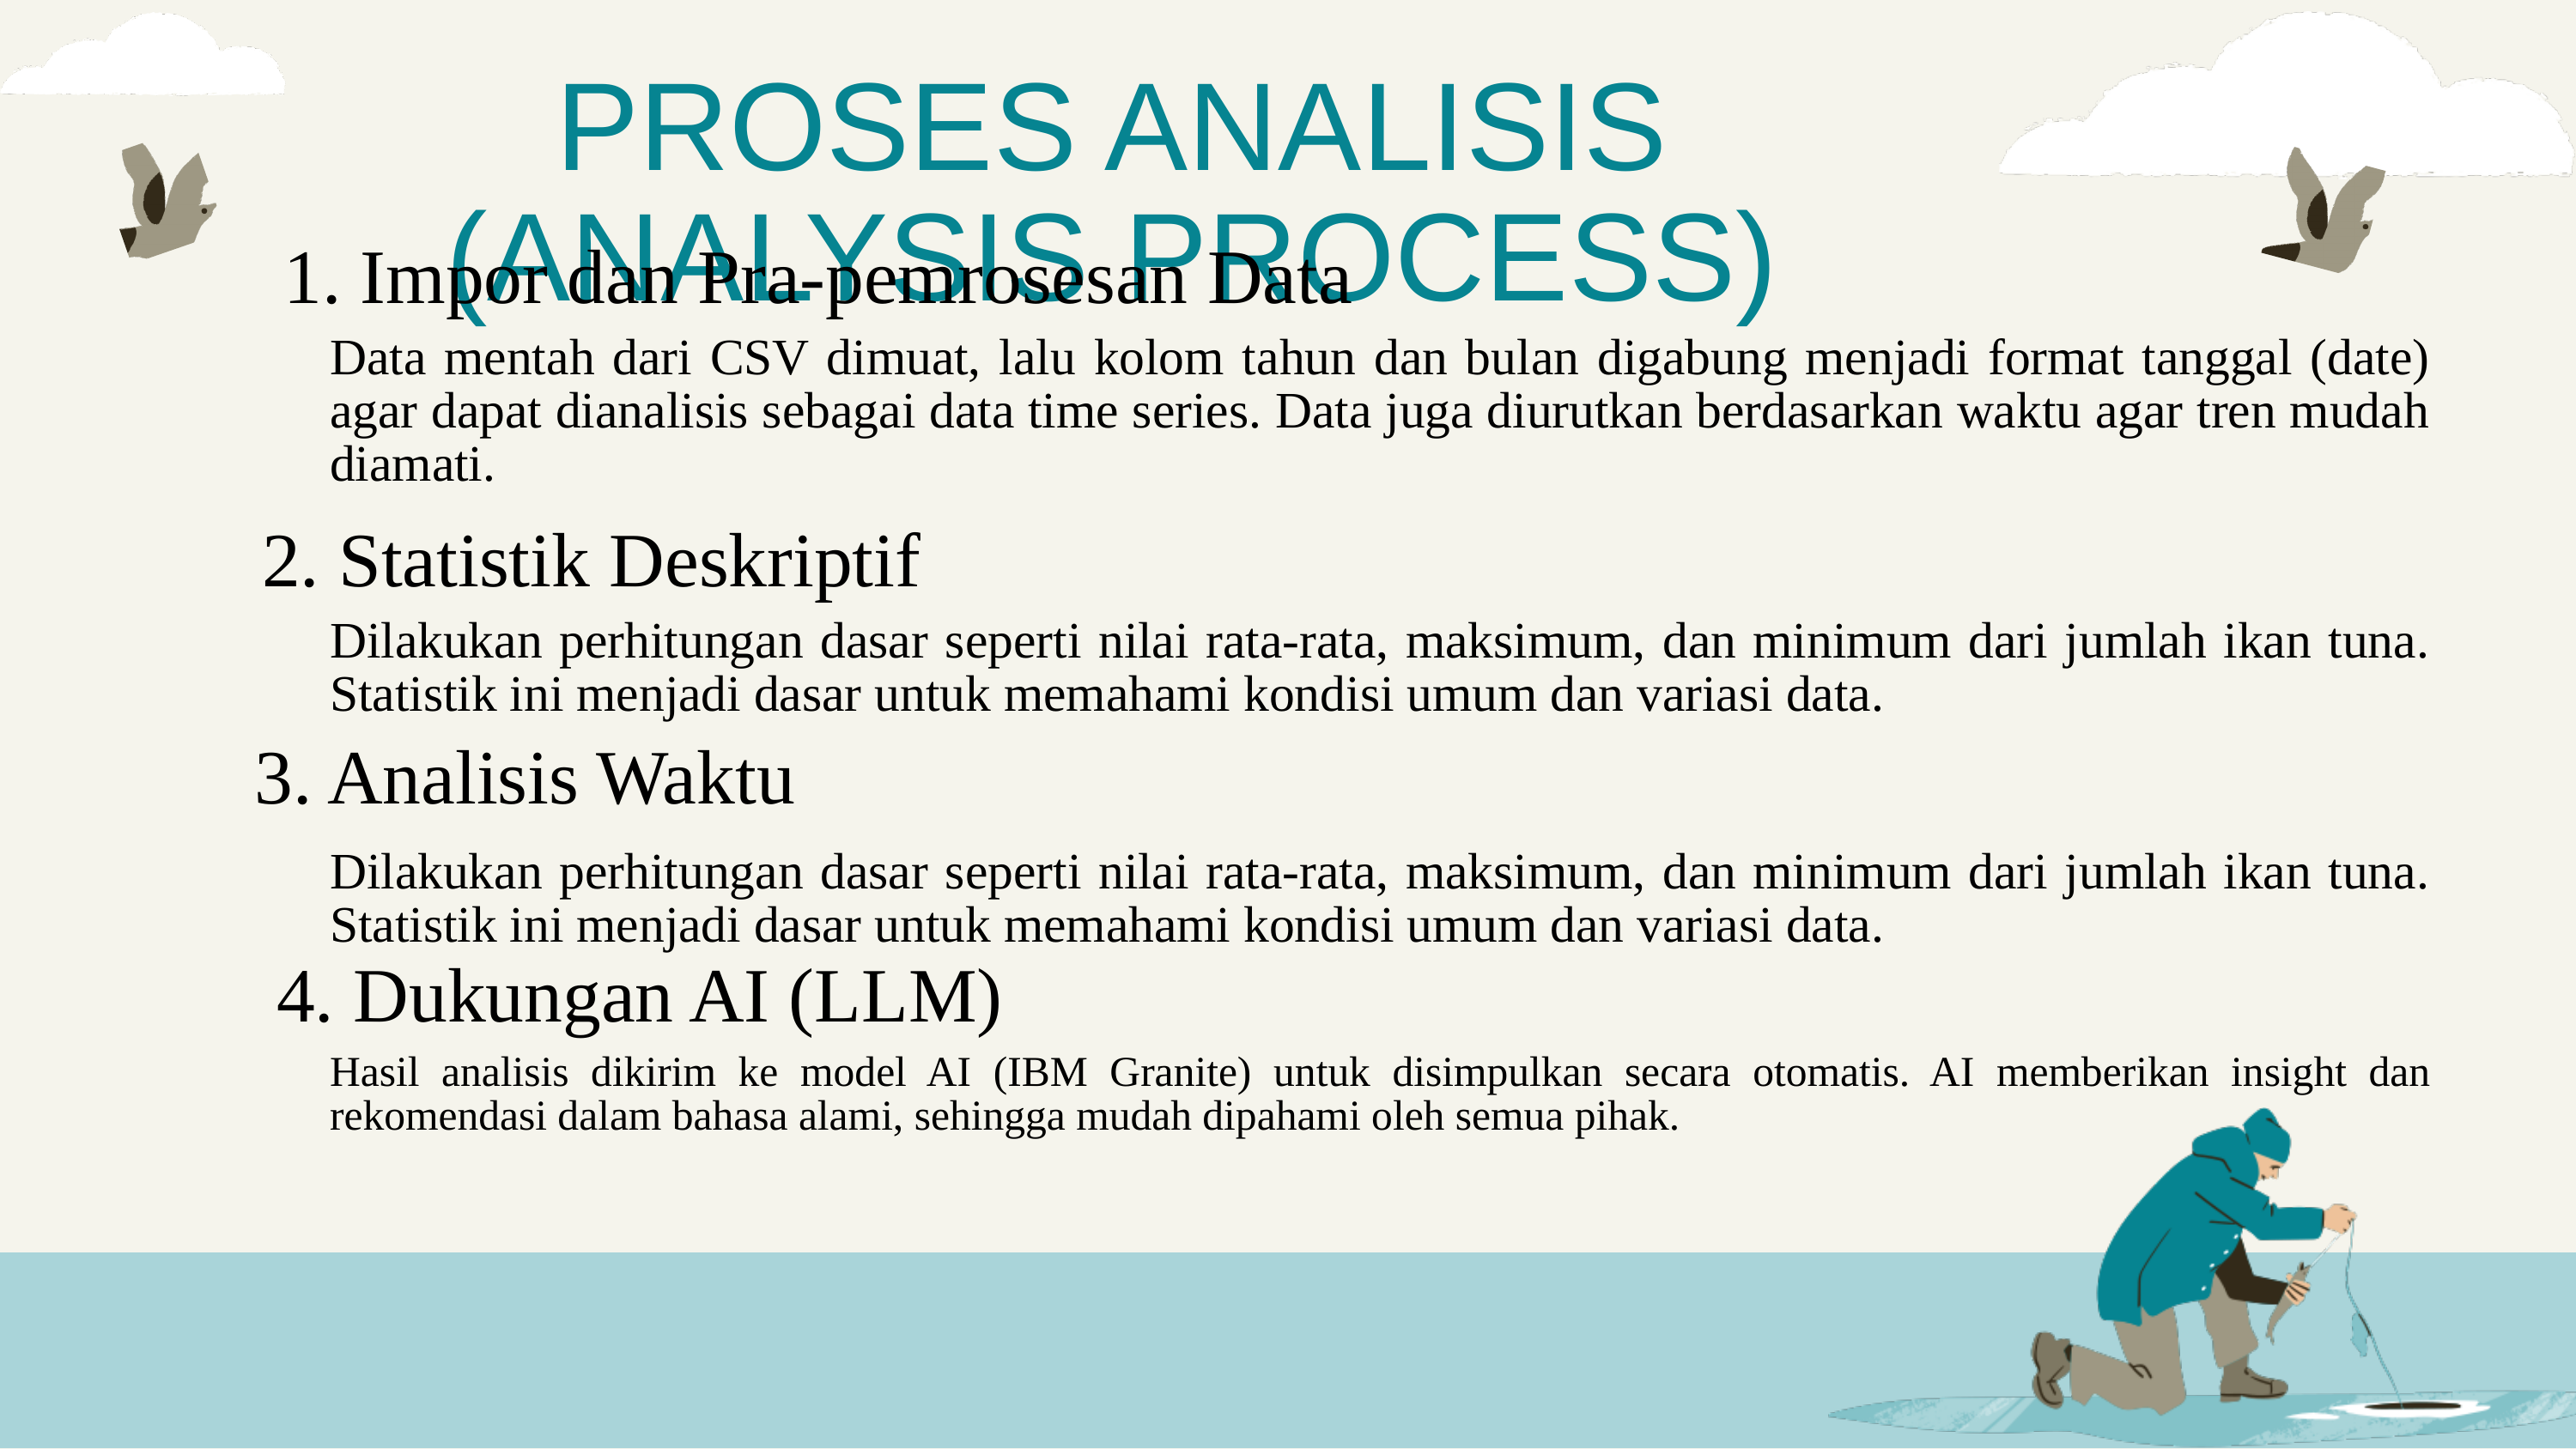

PROSES ANALISIS (ANALYSIS PROCESS)

 1. Impor dan Pra-pemrosesan Data
Data mentah dari CSV dimuat, lalu kolom tahun dan bulan digabung menjadi format tanggal (date) agar dapat dianalisis sebagai data time series. Data juga diurutkan berdasarkan waktu agar tren mudah diamati.
2. Statistik Deskriptif
Dilakukan perhitungan dasar seperti nilai rata-rata, maksimum, dan minimum dari jumlah ikan tuna. Statistik ini menjadi dasar untuk memahami kondisi umum dan variasi data.
3. Analisis Waktu
Dilakukan perhitungan dasar seperti nilai rata-rata, maksimum, dan minimum dari jumlah ikan tuna. Statistik ini menjadi dasar untuk memahami kondisi umum dan variasi data.
4. Dukungan AI (LLM)
Hasil analisis dikirim ke model AI (IBM Granite) untuk disimpulkan secara otomatis. AI memberikan insight dan rekomendasi dalam bahasa alami, sehingga mudah dipahami oleh semua pihak.